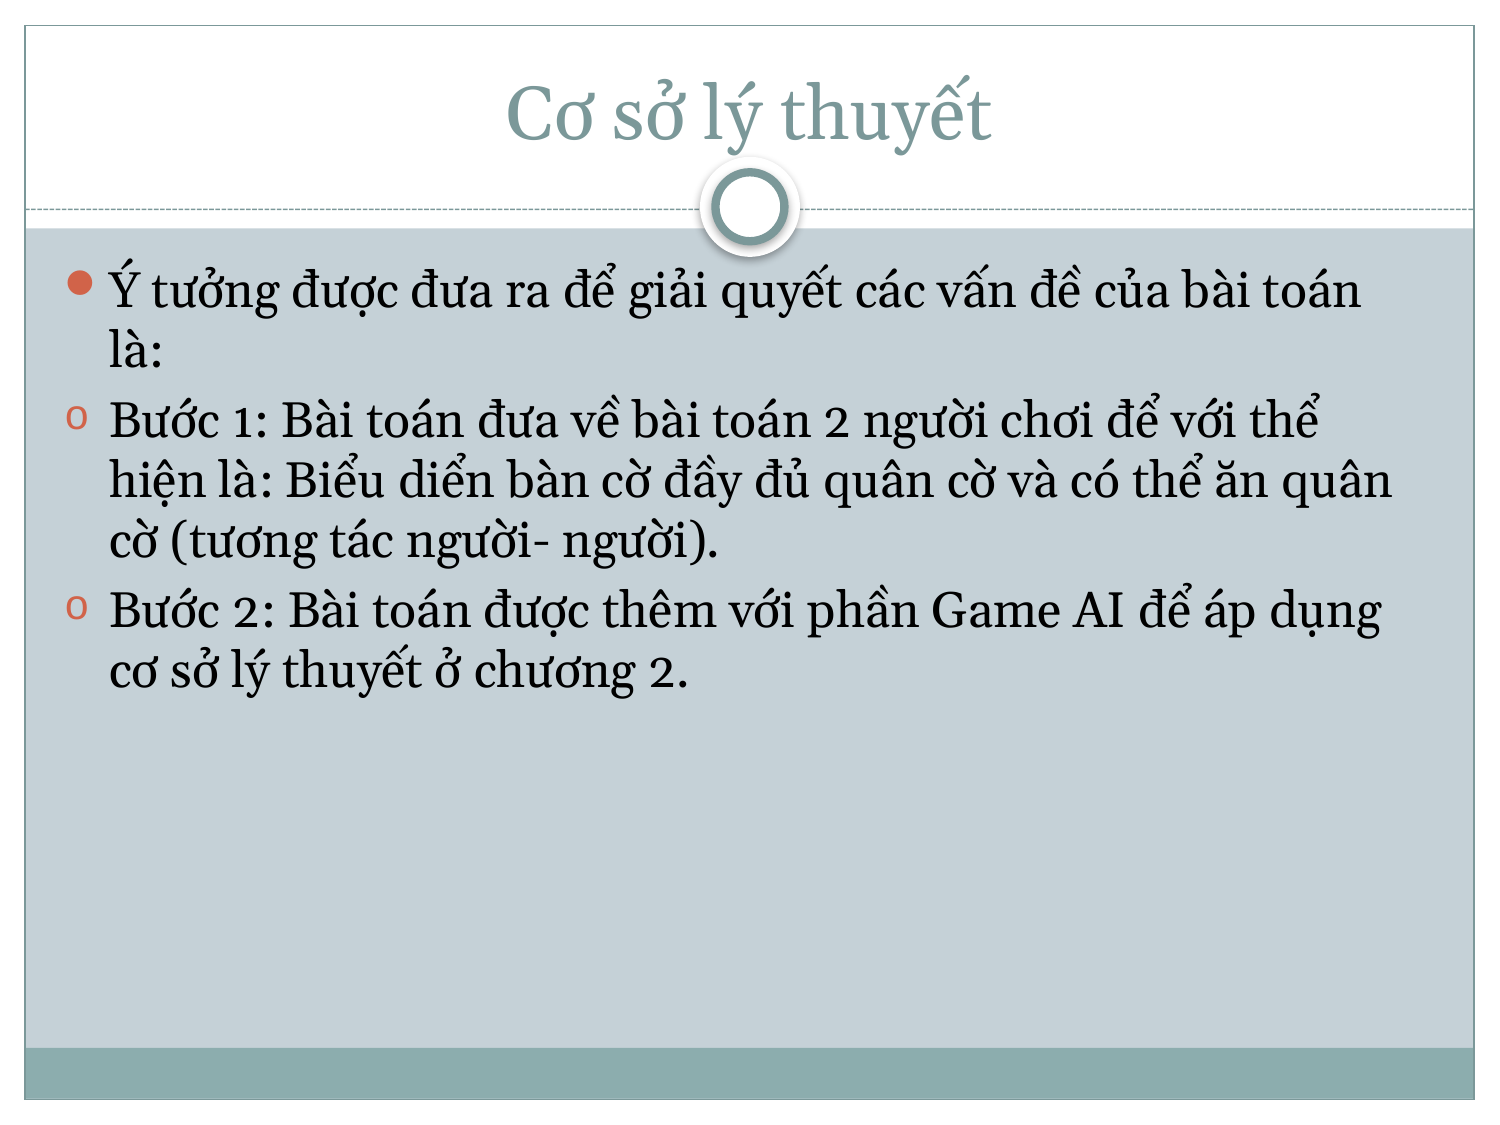

# Cơ sở lý thuyết
Ý tưởng được đưa ra để giải quyết các vấn đề của bài toán là:
Bước 1: Bài toán đưa về bài toán 2 người chơi để với thể hiện là: Biểu diển bàn cờ đầy đủ quân cờ và có thể ăn quân cờ (tương tác người- người).
Bước 2: Bài toán được thêm với phần Game AI để áp dụng cơ sở lý thuyết ở chương 2.